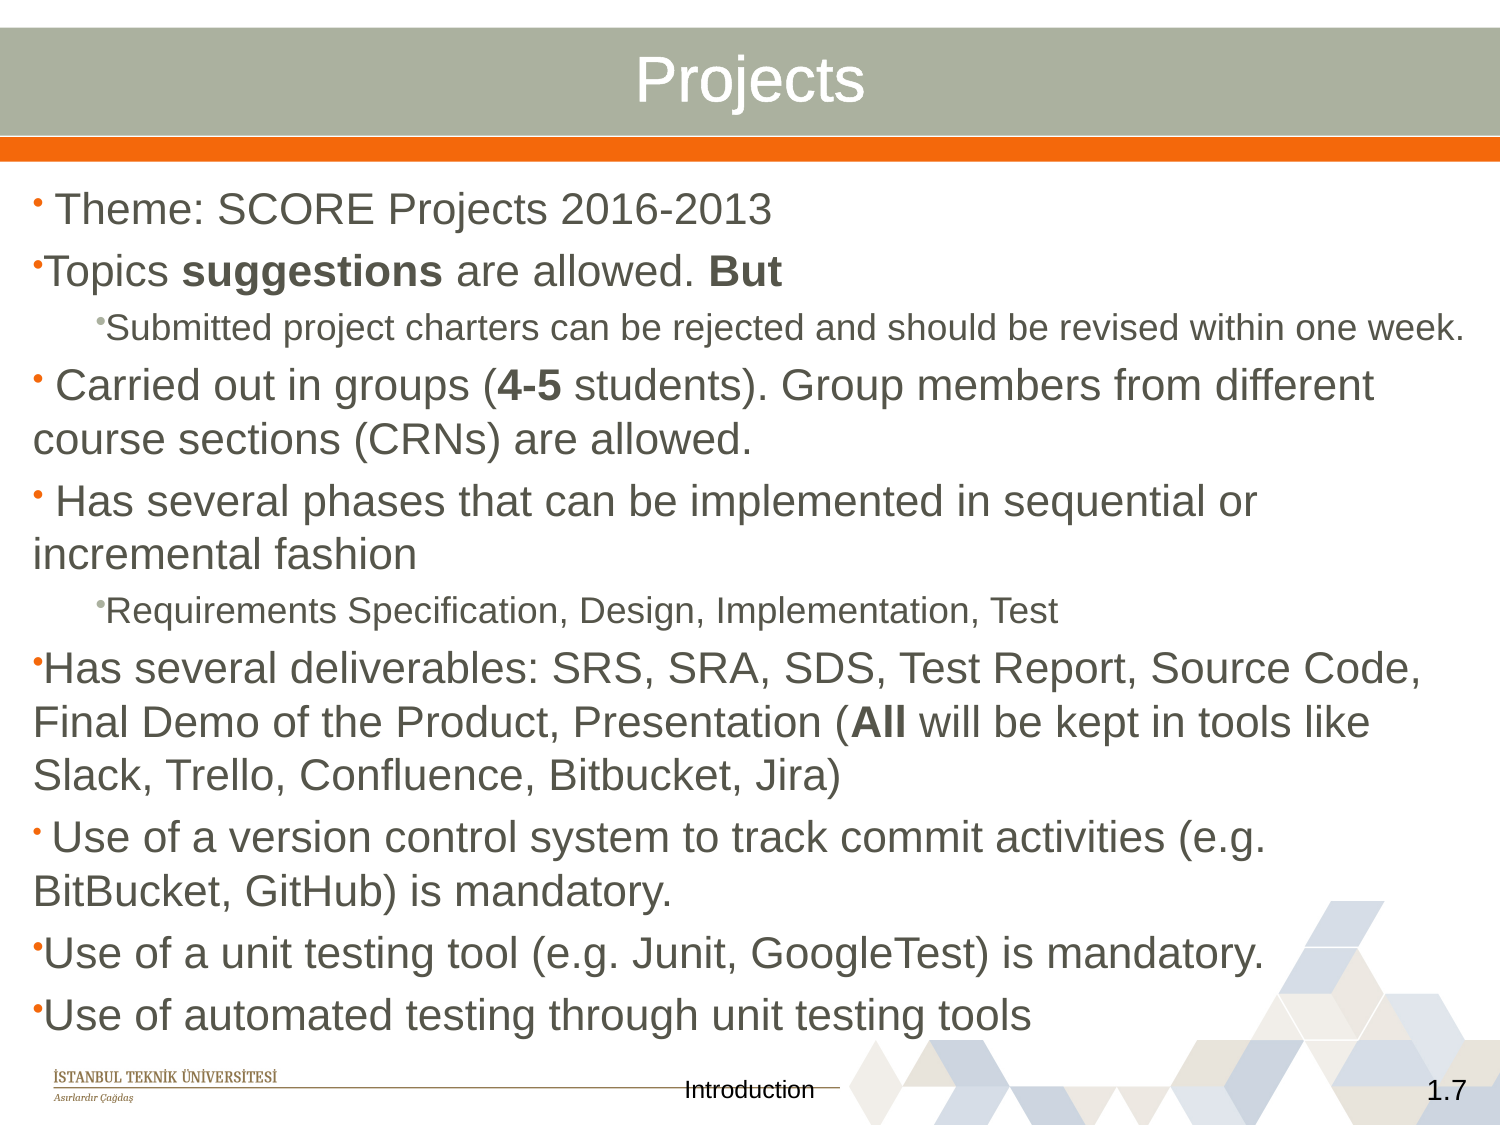

# Projects
 Theme: SCORE Projects 2016-2013
Topics suggestions are allowed. But
Submitted project charters can be rejected and should be revised within one week.
 Carried out in groups (4-5 students). Group members from different course sections (CRNs) are allowed.
 Has several phases that can be implemented in sequential or incremental fashion
Requirements Specification, Design, Implementation, Test
Has several deliverables: SRS, SRA, SDS, Test Report, Source Code, Final Demo of the Product, Presentation (All will be kept in tools like Slack, Trello, Confluence, Bitbucket, Jira)
 Use of a version control system to track commit activities (e.g. BitBucket, GitHub) is mandatory.
Use of a unit testing tool (e.g. Junit, GoogleTest) is mandatory.
Use of automated testing through unit testing tools

Introduction
1.7